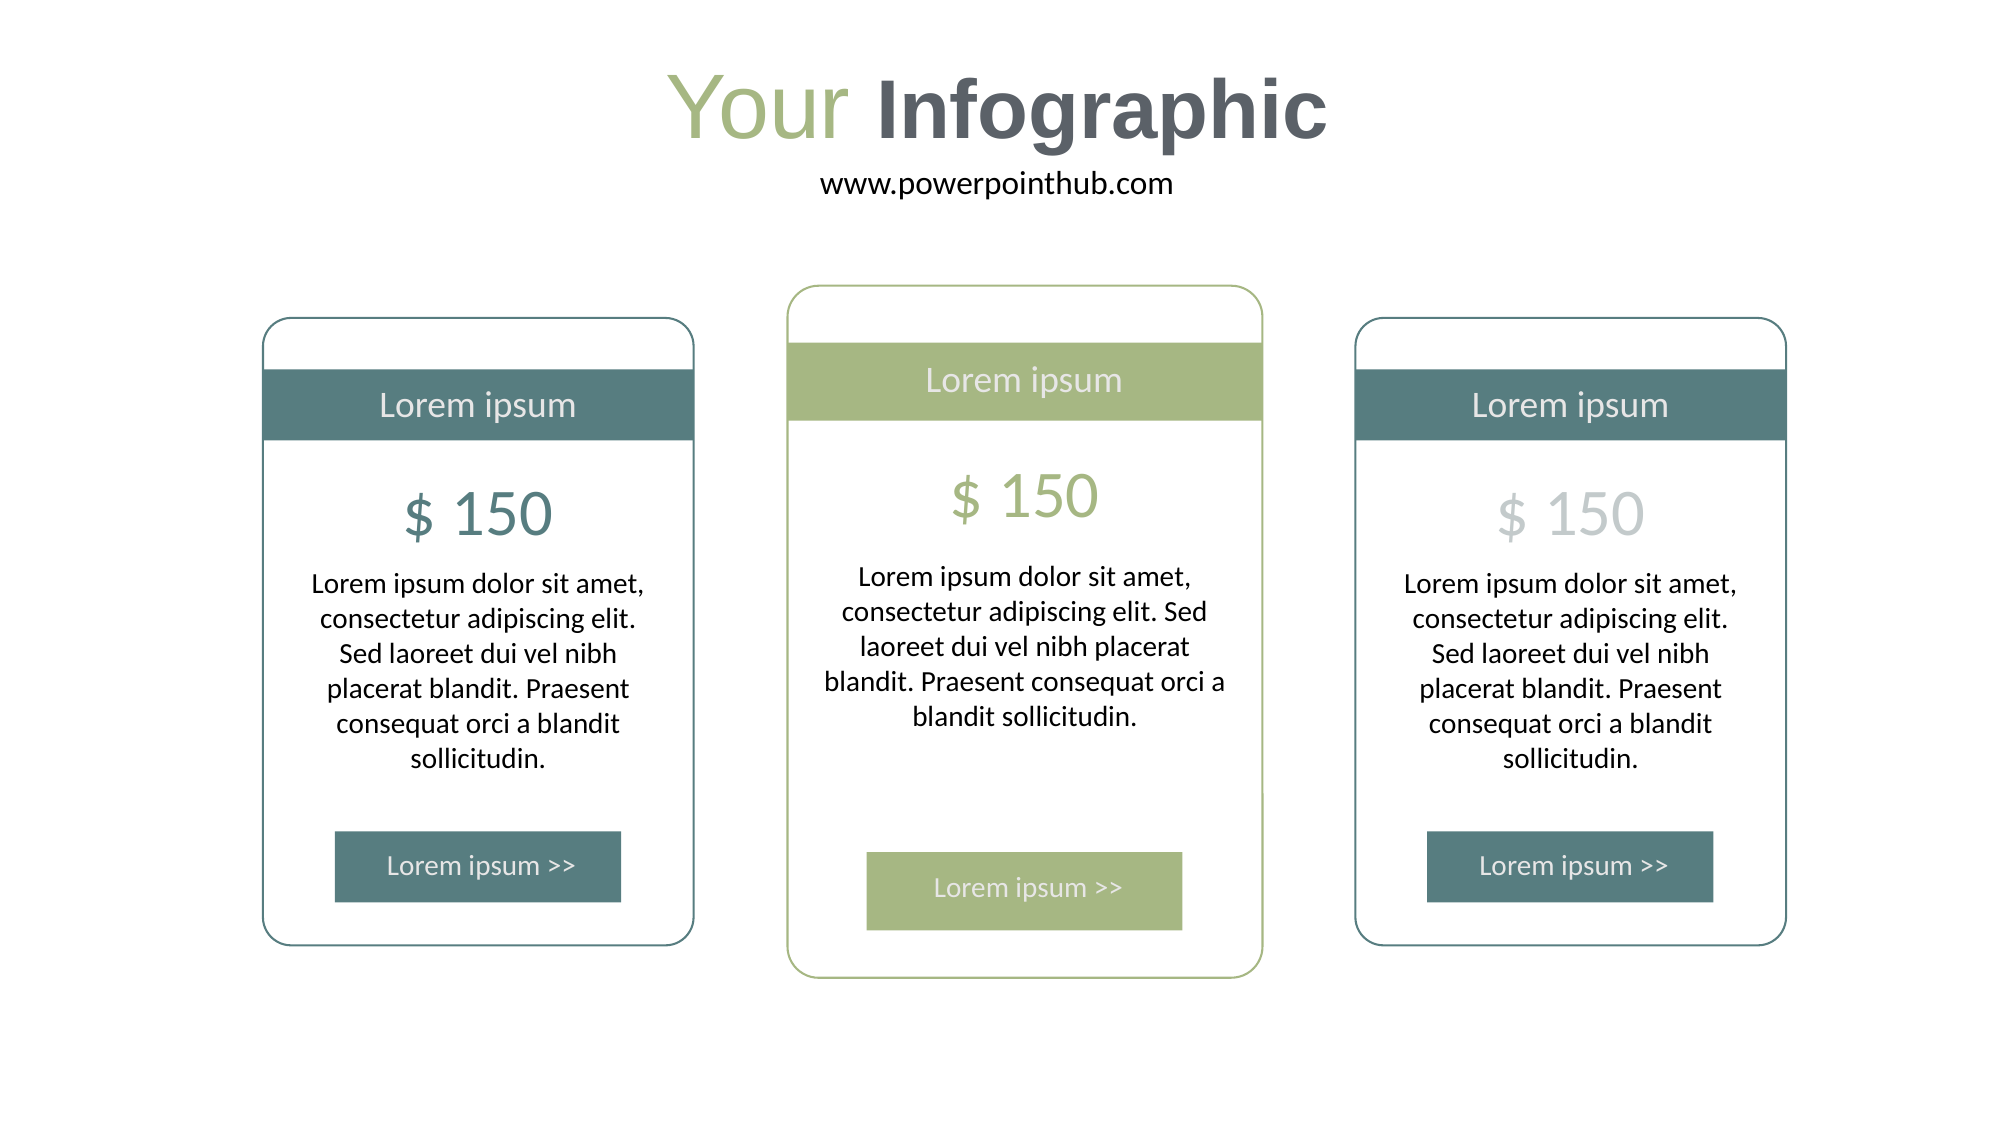

Your Infographic
www.powerpointhub.com

Lorem ipsum
$ 150
Lorem ipsum dolor sit amet, consectetur adipiscing elit. Sed laoreet dui vel nibh placerat blandit. Praesent consequat orci a blandit sollicitudin.

Lorem ipsum >>

Lorem ipsum
$ 150
Lorem ipsum dolor sit amet, consectetur adipiscing elit. Sed laoreet dui vel nibh placerat blandit. Praesent consequat orci a blandit sollicitudin.

Lorem ipsum >>

Lorem ipsum
$ 150
Lorem ipsum dolor sit amet, consectetur adipiscing elit. Sed laoreet dui vel nibh placerat blandit. Praesent consequat orci a blandit sollicitudin.

Lorem ipsum >>